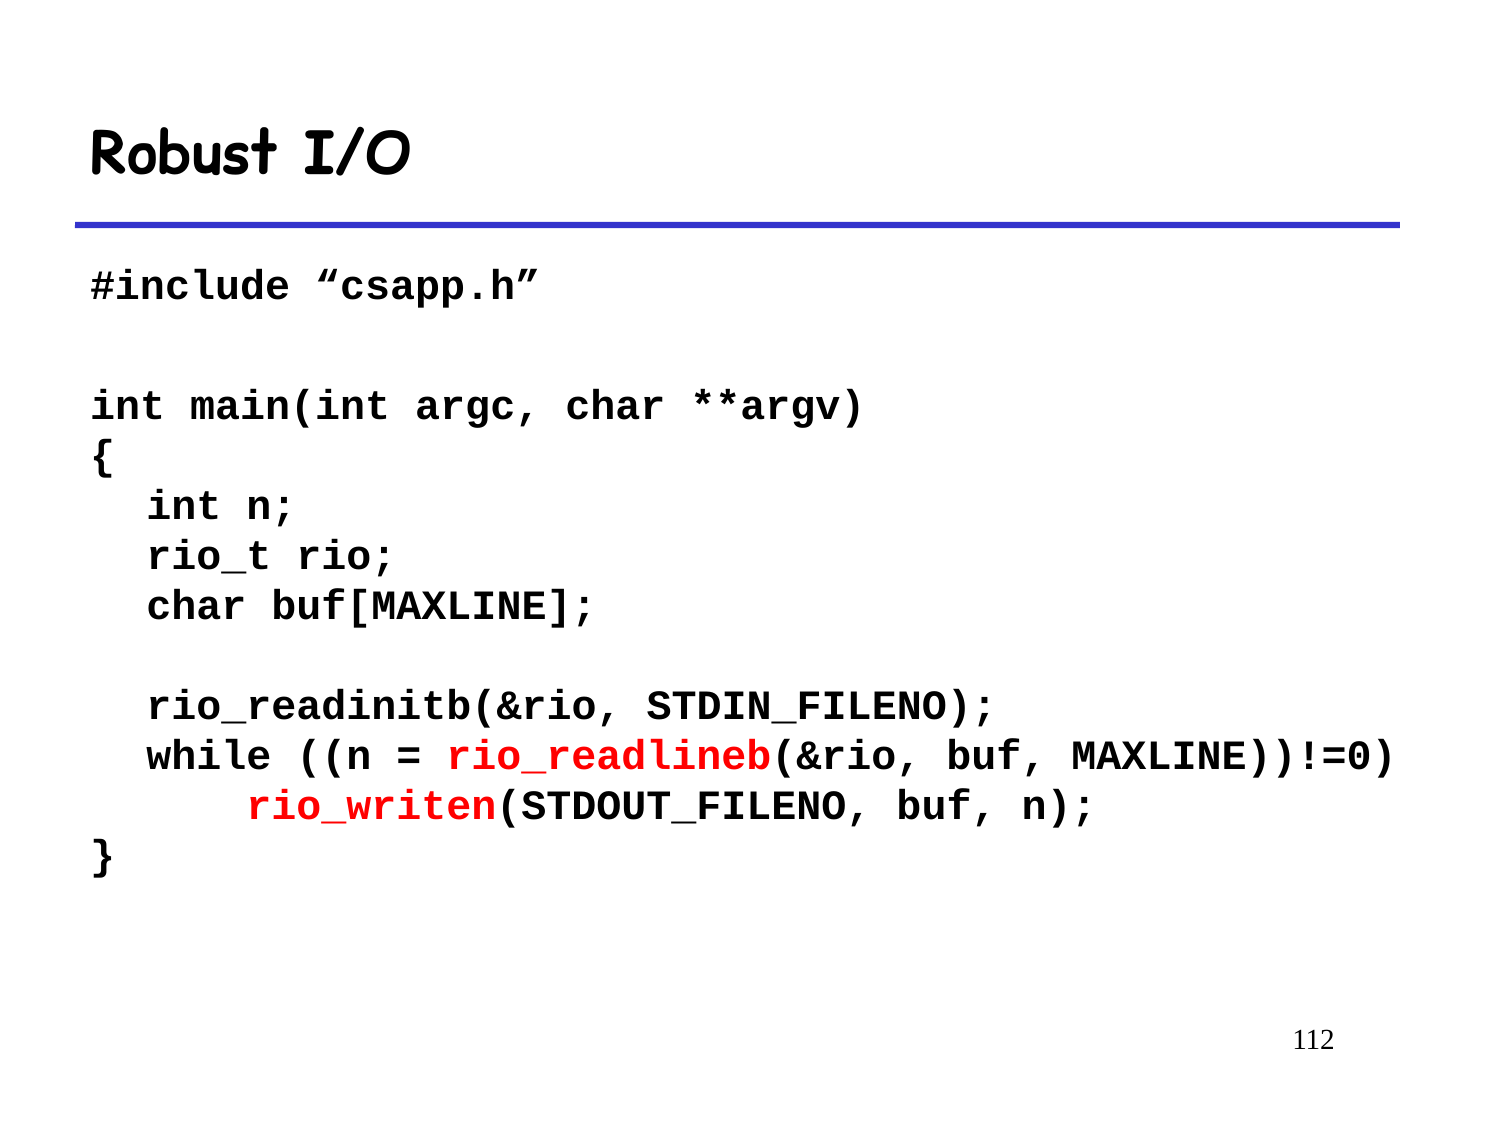

Robust I/O
#include “csapp.h”

int main(int argc, char **argv)
{
	int n;
	rio_t rio;
	char buf[MAXLINE];

	rio_readinitb(&rio, STDIN_FILENO);
	while ((n = rio_readlineb(&rio, buf, MAXLINE))!=0)
	    rio_writen(STDOUT_FILENO, buf, n);
}
# 112